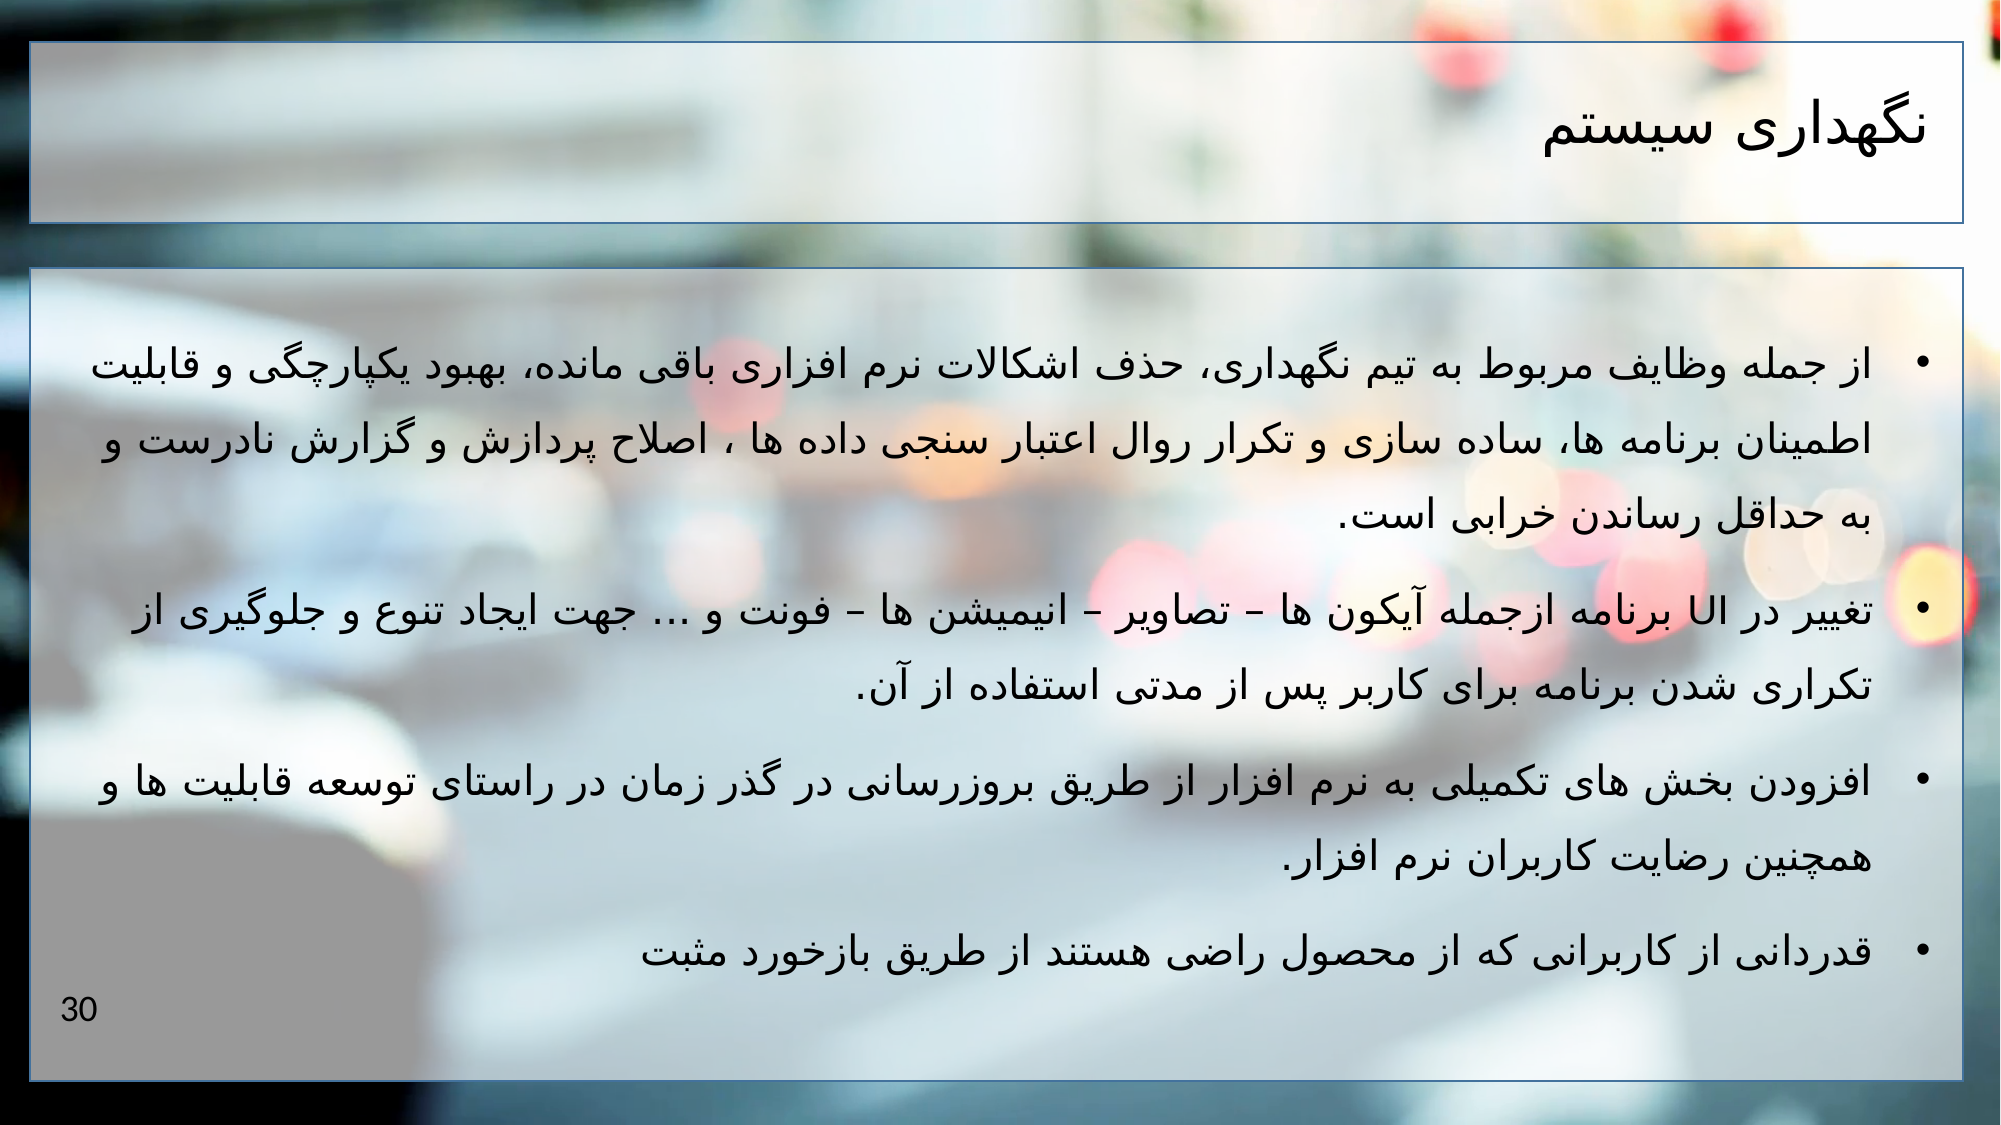

نگهداری سیستم

از جمله وظایف مربوط به تیم نگهداری، حذف اشکالات نرم افزاری باقی مانده، بهبود یکپارچگی و قابلیت اطمینان برنامه ها، ساده سازی و تکرار روال اعتبار سنجی داده ها ، اصلاح پردازش و گزارش نادرست و به حداقل رساندن خرابی است.
تغییر در UI برنامه ازجمله آیکون ها – تصاویر – انیمیشن ها – فونت و ... جهت ایجاد تنوع و جلوگیری از تکراری شدن برنامه برای کاربر پس از مدتی استفاده از آن.
افزودن بخش های تکمیلی به نرم افزار از طریق بروزرسانی در گذر زمان در راستای توسعه قابلیت ها و همچنین رضایت کاربران نرم افزار.
قدردانی از کاربرانی که از محصول راضی هستند از طریق بازخورد مثبت

30